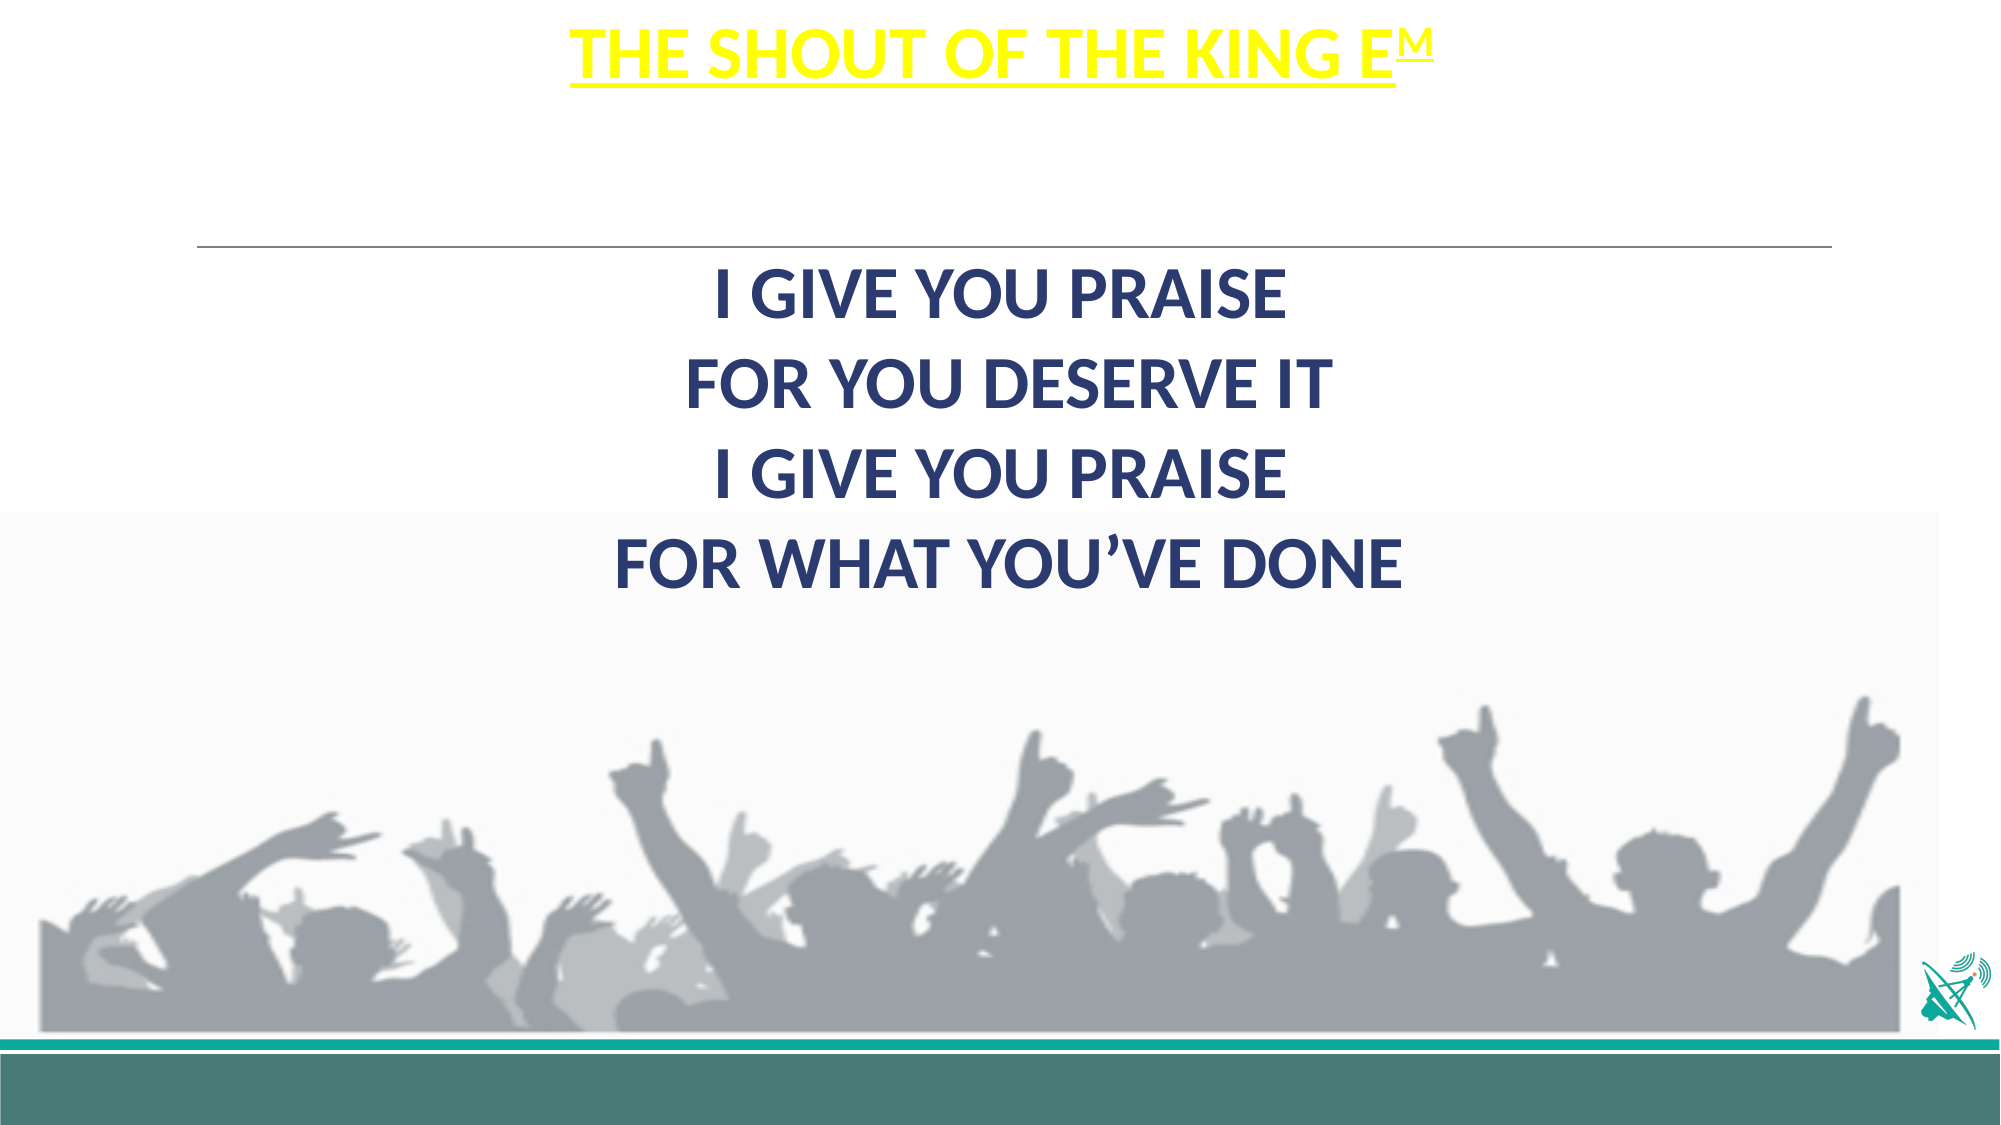

# THE SHOUT OF THE KING EM
I GIVE YOU PRAISE
FOR YOU DESERVE IT
I GIVE YOU PRAISE
FOR WHAT YOU’VE DONE